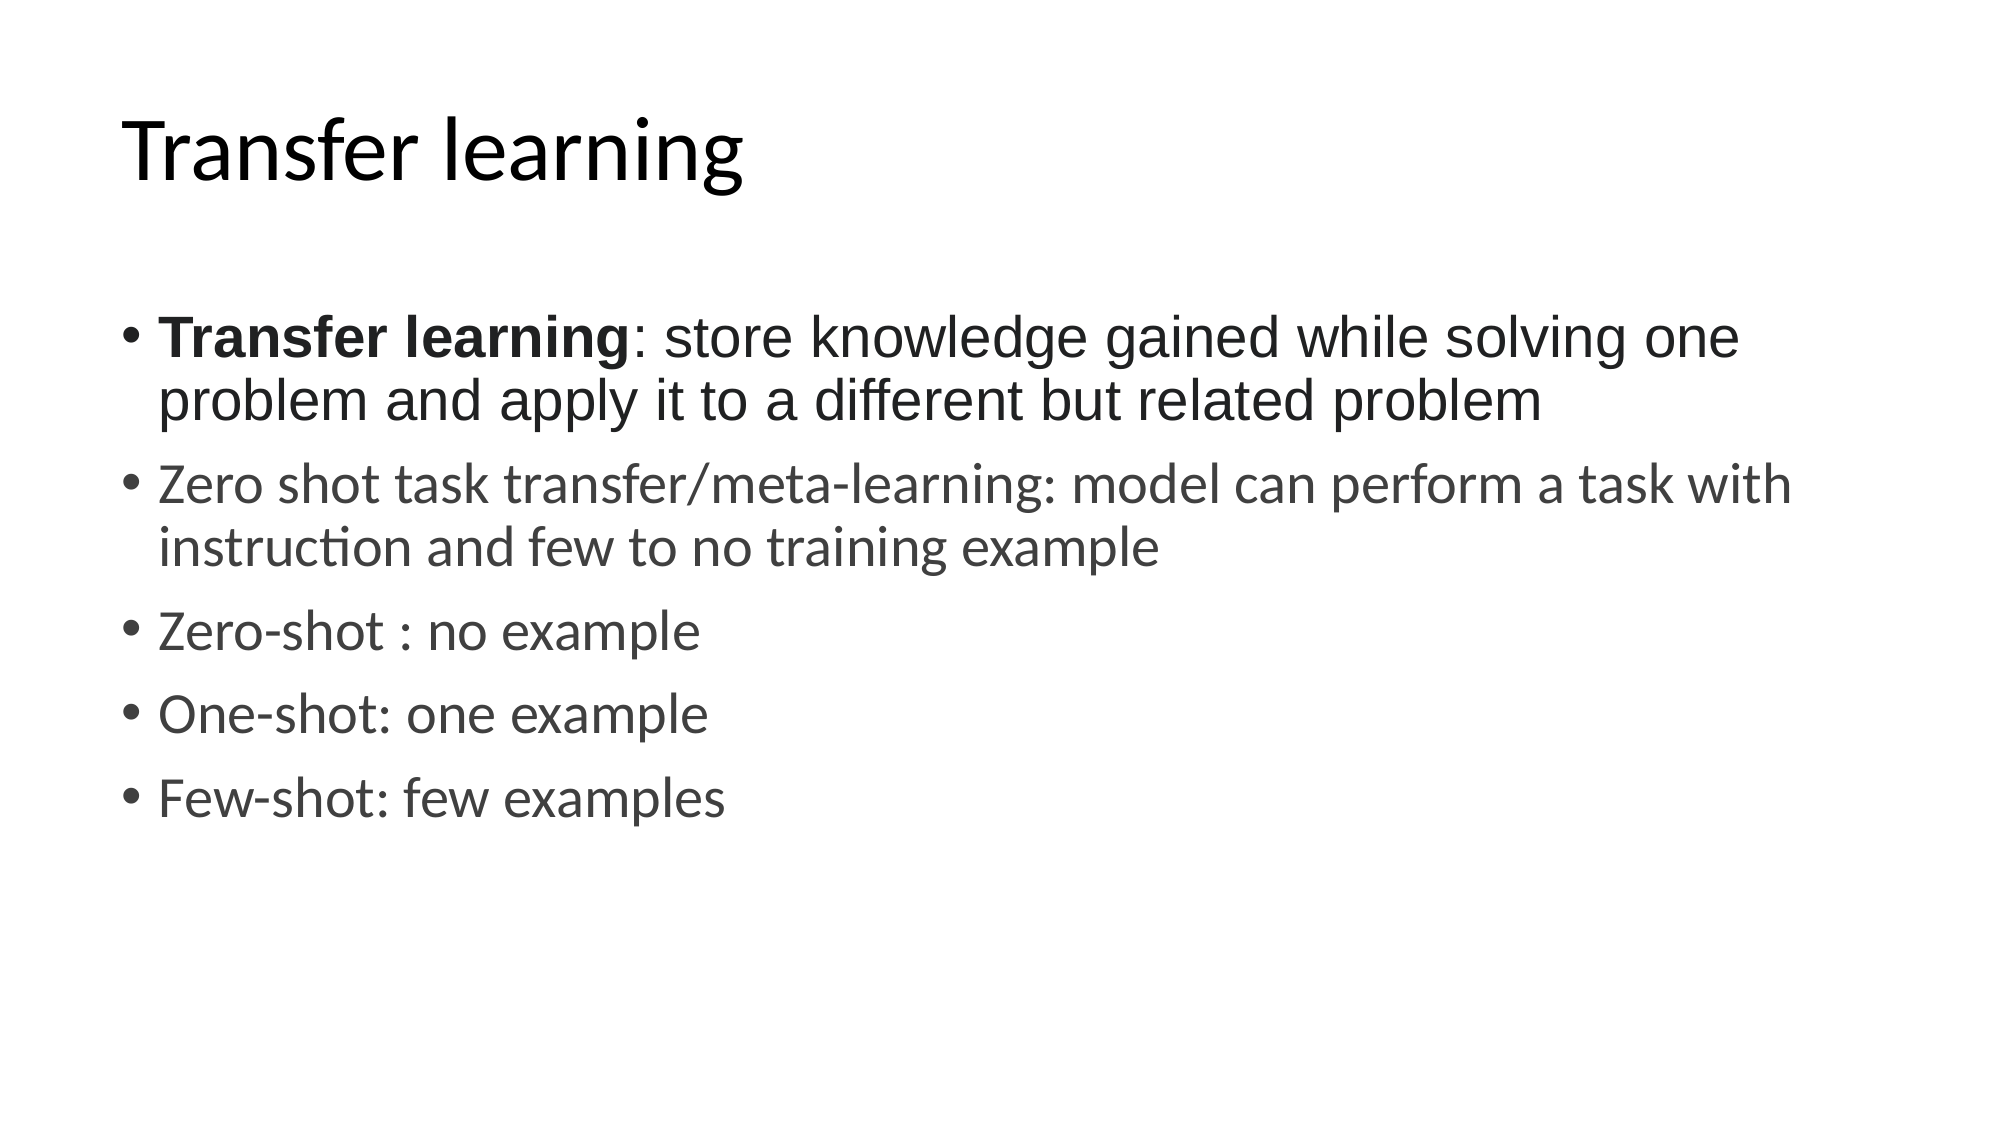

# Transfer learning
Transfer learning: store knowledge gained while solving one problem and apply it to a different but related problem
Zero shot task transfer/meta-learning: model can perform a task with instruction and few to no training example
Zero-shot : no example
One-shot: one example
Few-shot: few examples